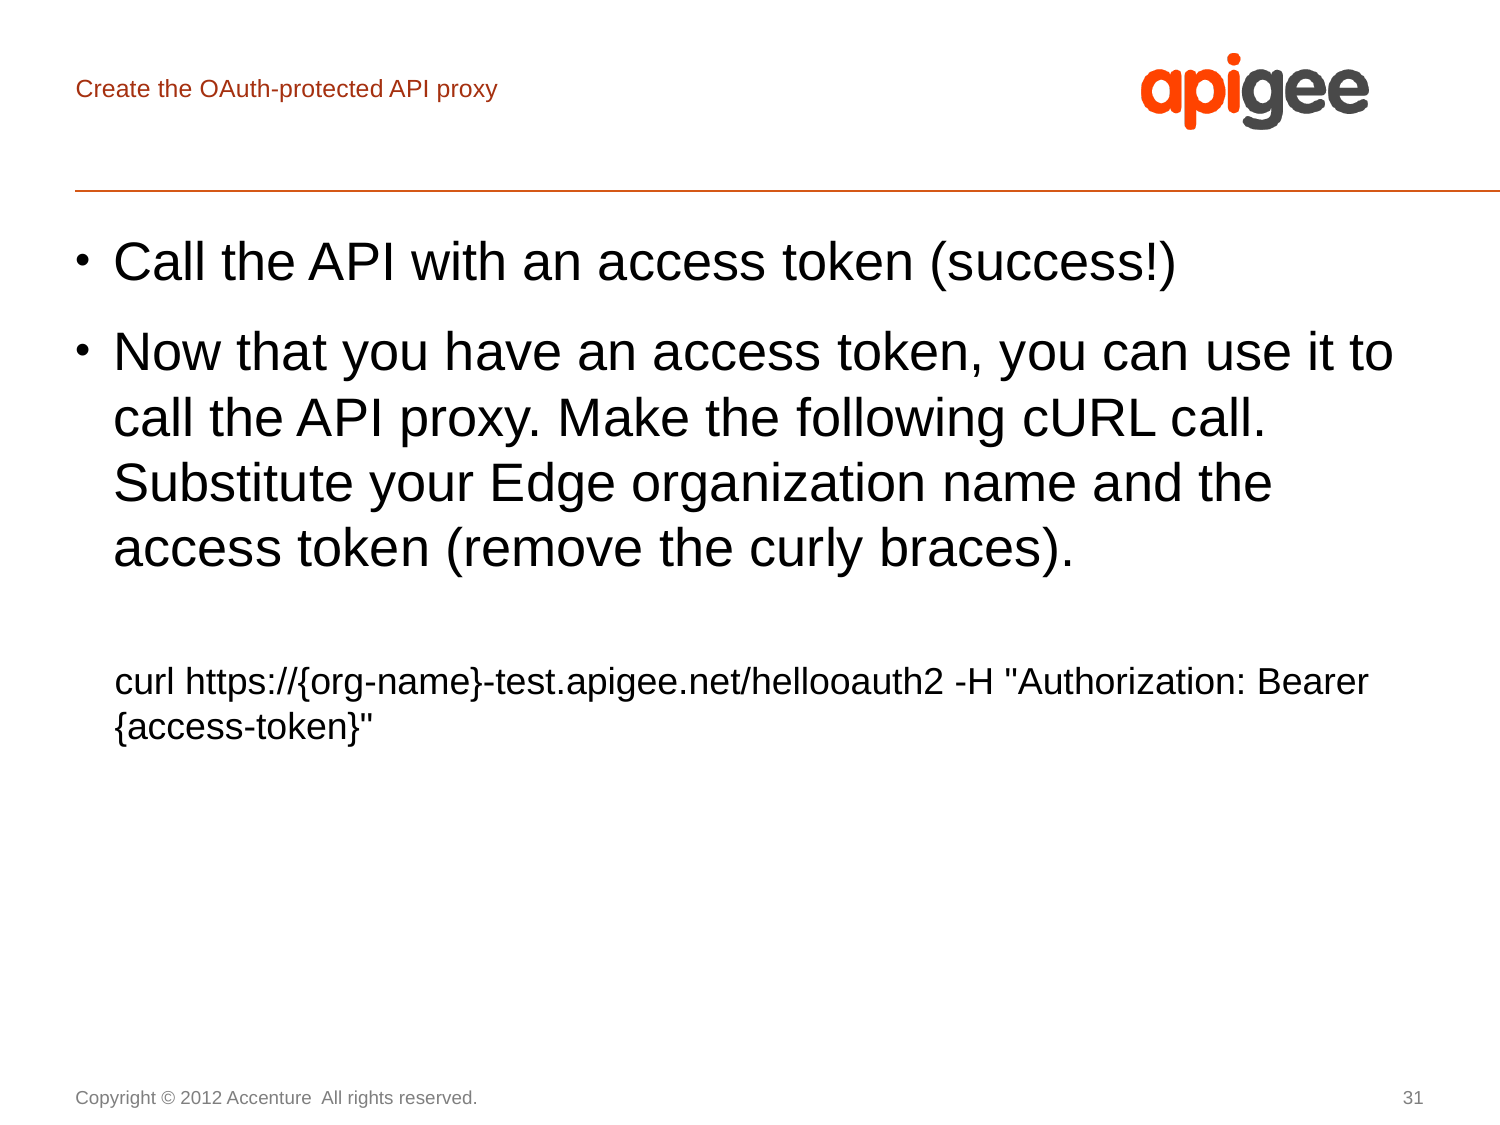

# Create the OAuth-protected API proxy
Call the API with an access token (success!)
Now that you have an access token, you can use it to call the API proxy. Make the following cURL call. Substitute your Edge organization name and the access token (remove the curly braces).

curl https://{org-name}-test.apigee.net/hellooauth2 -H "Authorization: Bearer {access-token}"